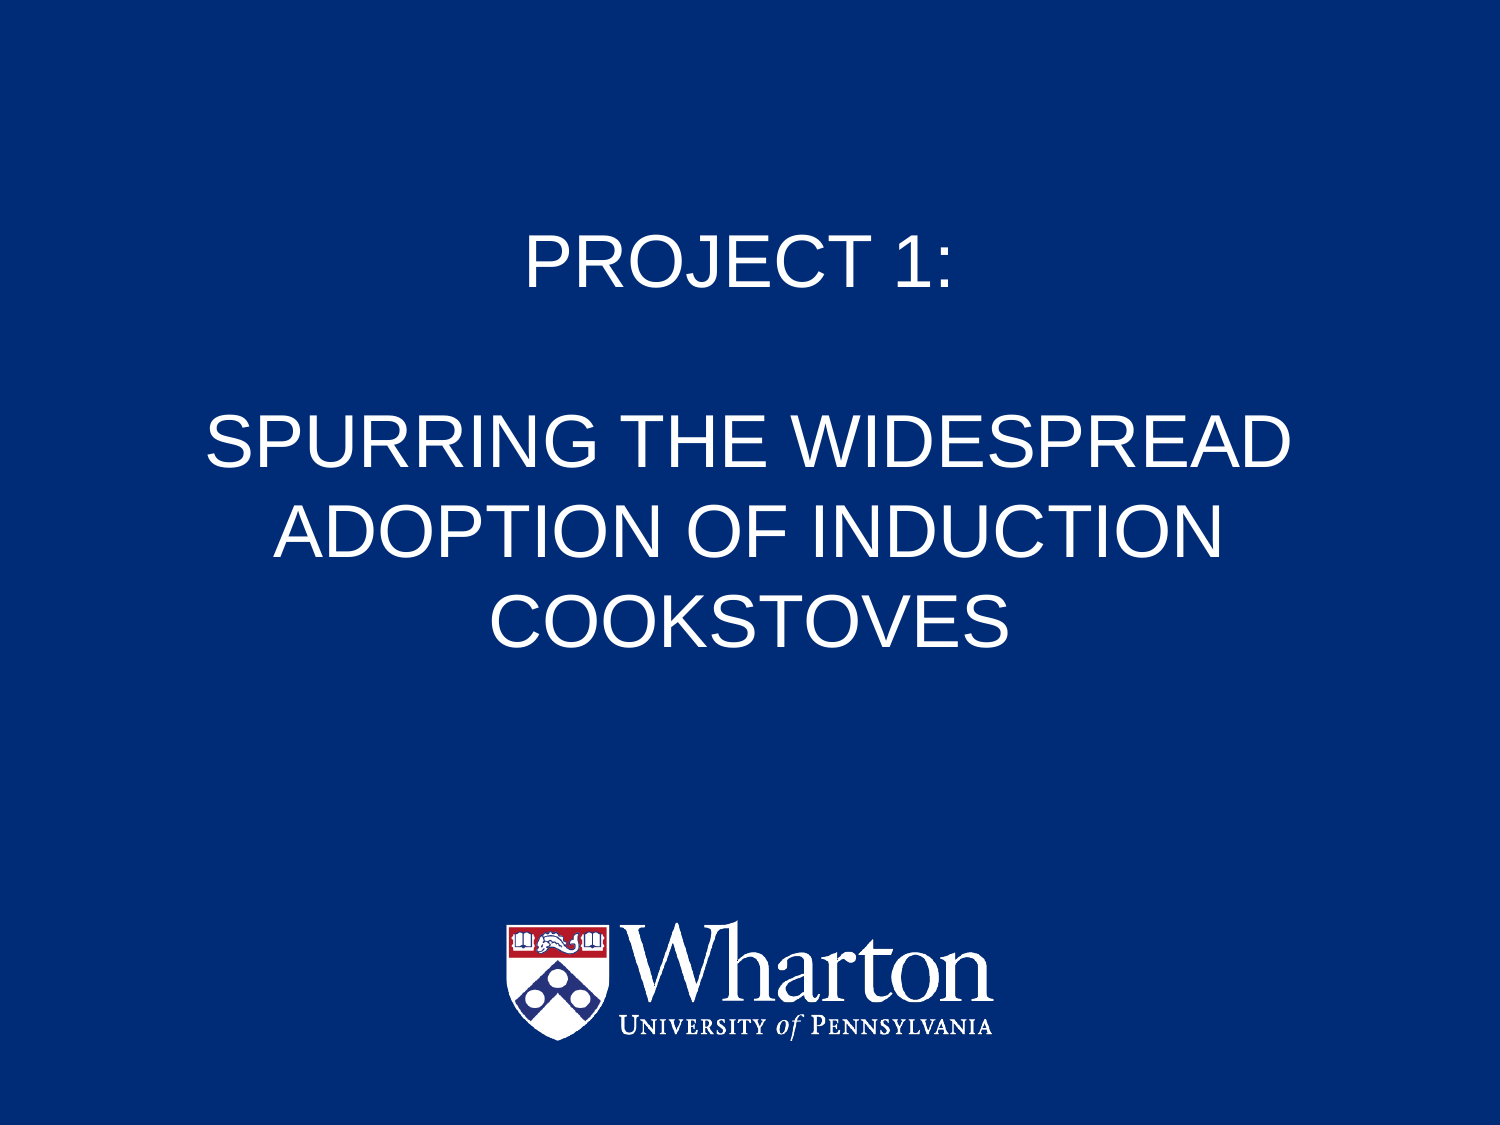

# Project 1: Spurring the widespread adoption of induction cookstoves